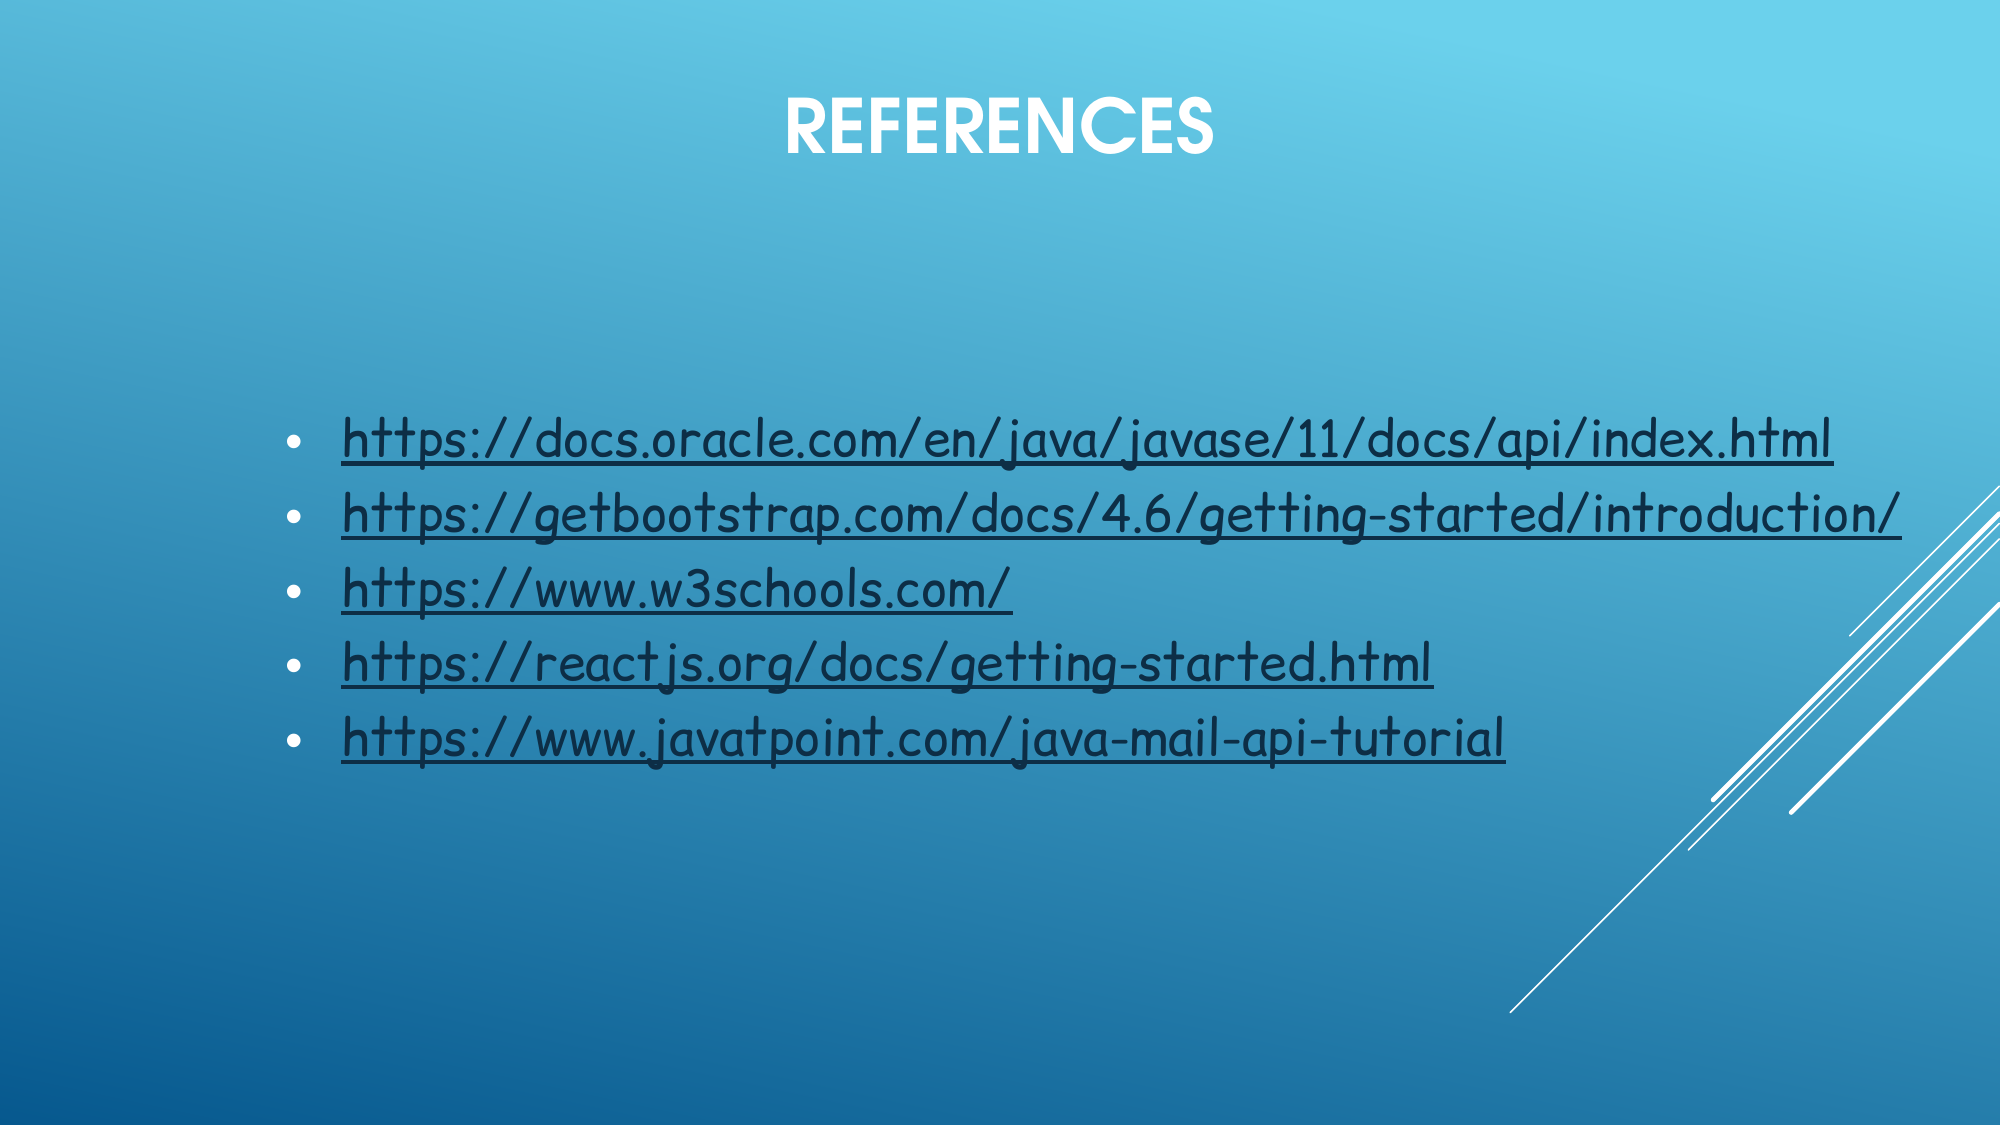

# References
https://docs.oracle.com/en/java/javase/11/docs/api/index.html
https://getbootstrap.com/docs/4.6/getting-started/introduction/
https://www.w3schools.com/
https://reactjs.org/docs/getting-started.html
https://www.javatpoint.com/java-mail-api-tutorial